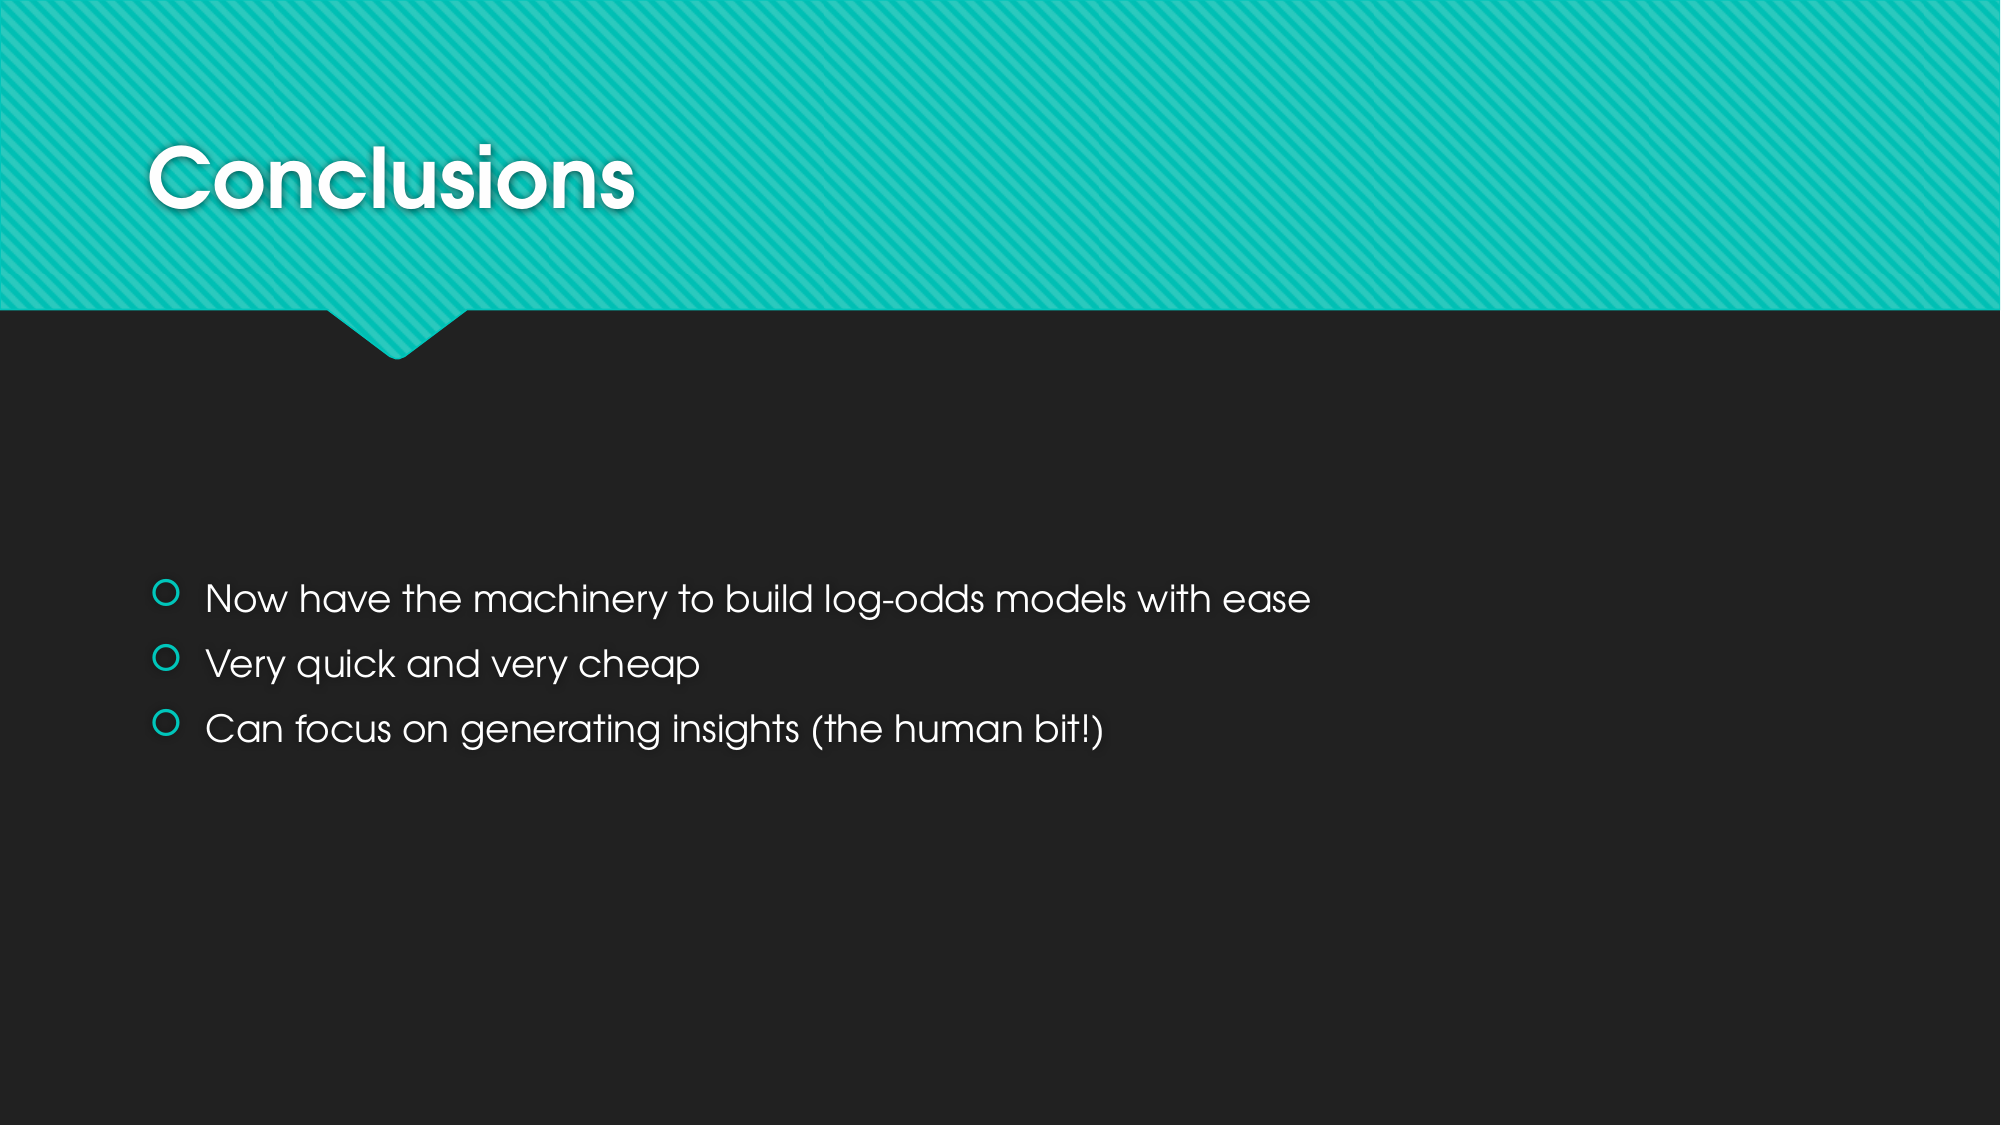

# Conclusions
Now have the machinery to build log-odds models with ease
Very quick and very cheap
Can focus on generating insights (the human bit!)